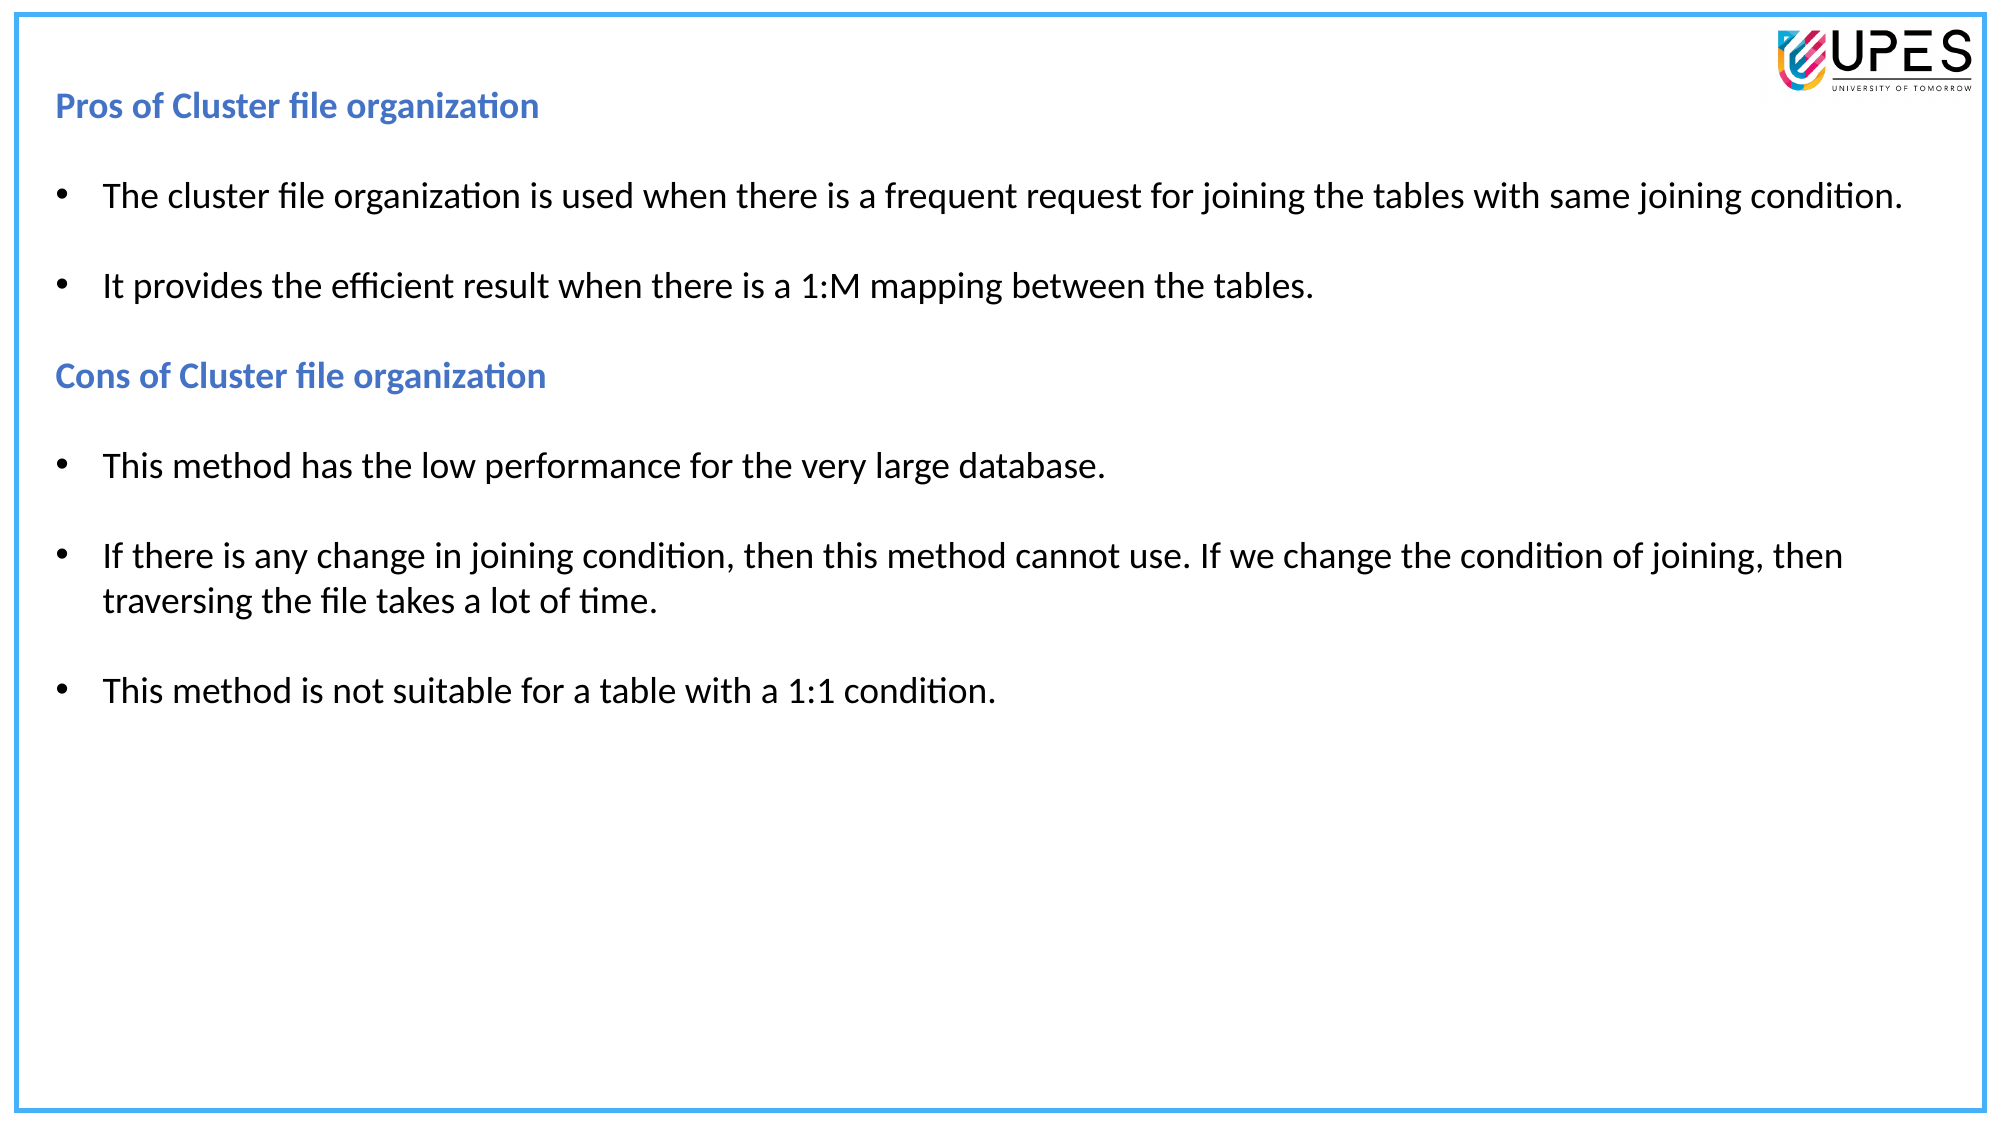

Pros of Cluster file organization

The cluster file organization is used when there is a frequent request for joining the tables with same joining condition.

It provides the efficient result when there is a 1:M mapping between the tables.

Cons of Cluster file organization

This method has the low performance for the very large database.

If there is any change in joining condition, then this method cannot use. If we change the condition of joining, then traversing the file takes a lot of time.

This method is not suitable for a table with a 1:1 condition.